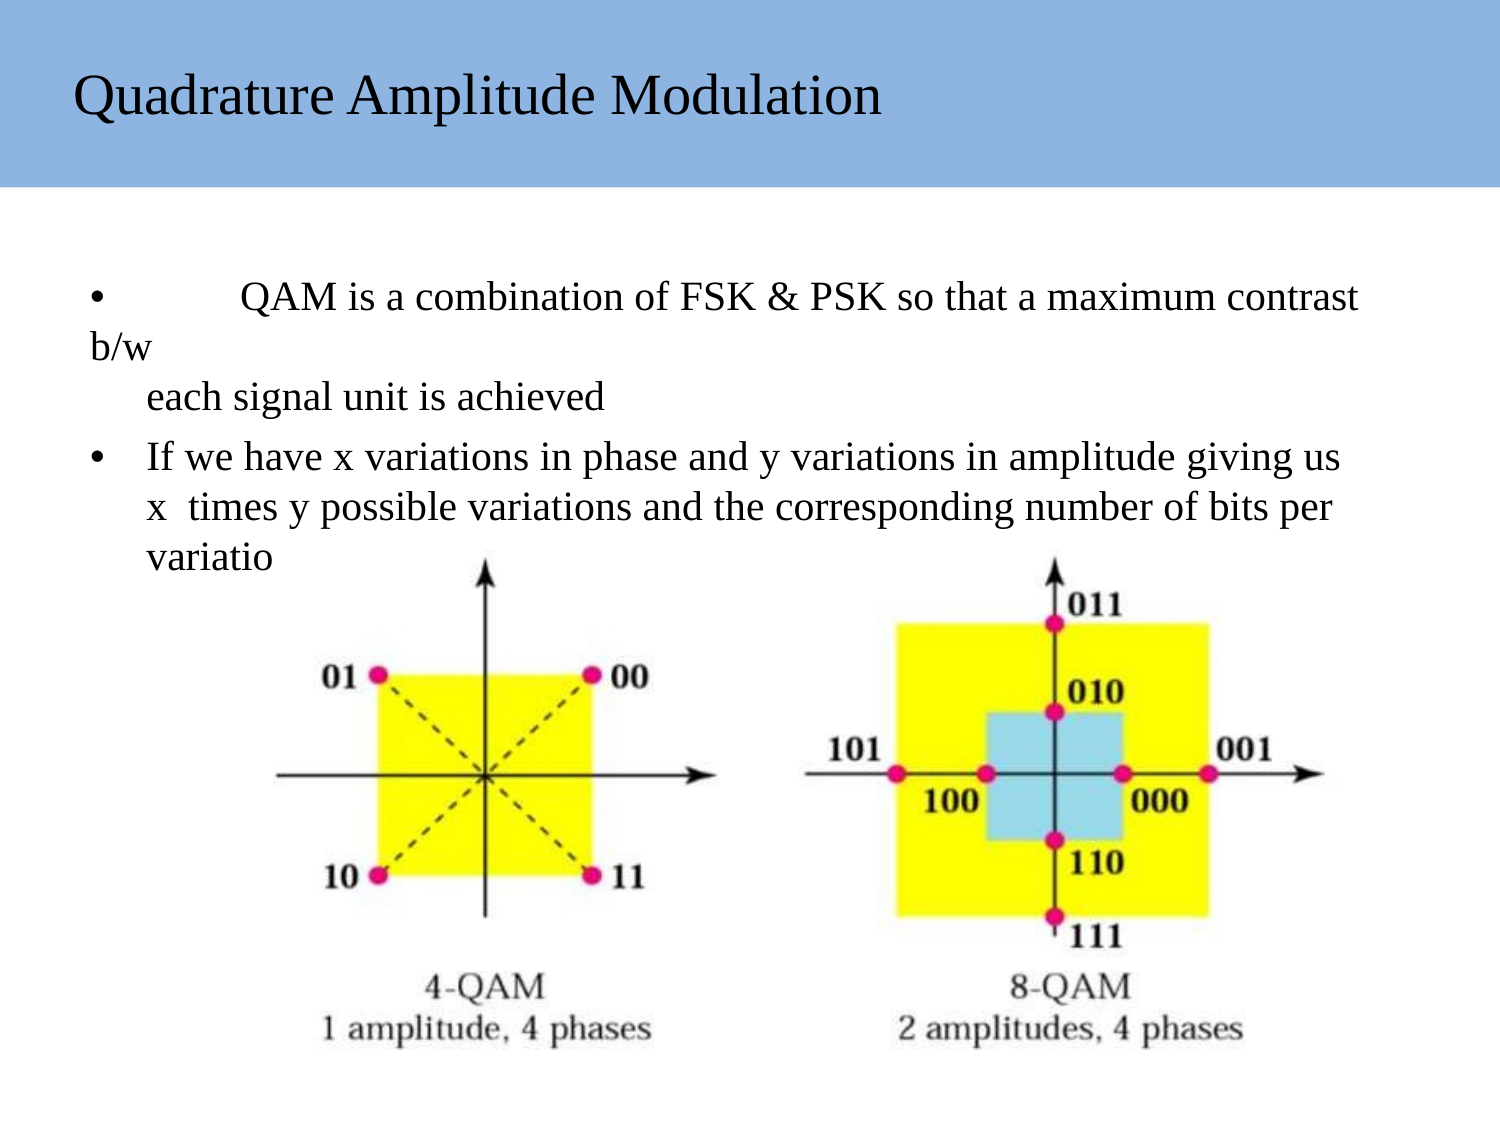

# Quadrature Amplitude Modulation
•	QAM is a combination of FSK & PSK so that a maximum contrast b/w
each signal unit is achieved
•	If we have x variations in phase and y variations in amplitude giving us x  times y possible variations and the corresponding number of bits per  variation